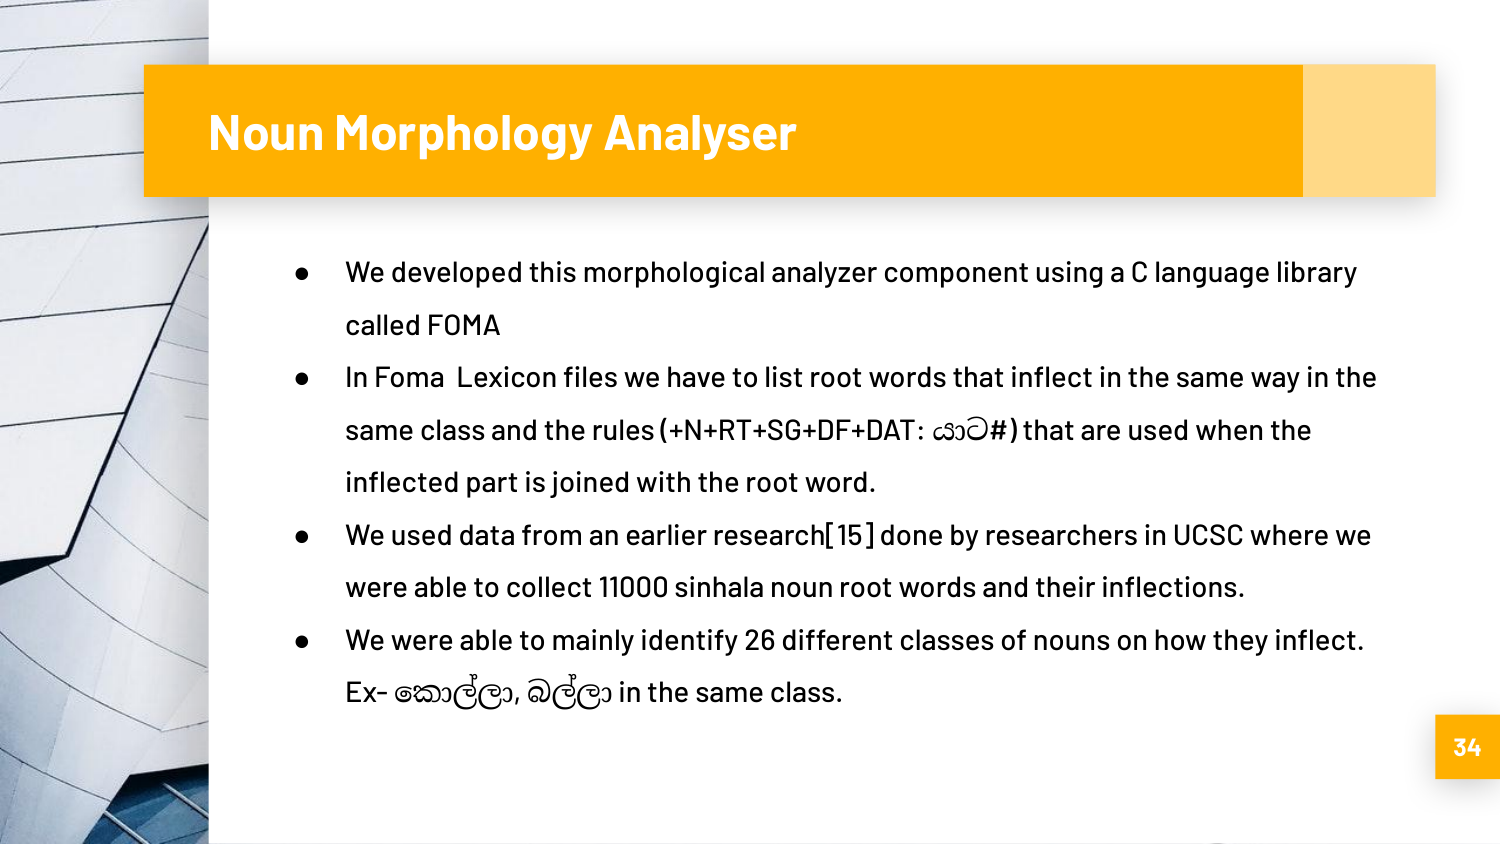

# Noun Morphology Analyser
We developed this morphological analyzer component using a C language library called FOMA
In Foma  Lexicon files we have to list root words that inflect in the same way in the same class and the rules (+N+RT+SG+DF+DAT: යාට#) that are used when the inflected part is joined with the root word.
We used data from an earlier research[15] done by researchers in UCSC where we were able to collect 11000 sinhala noun root words and their inflections.
We were able to mainly identify 26 different classes of nouns on how they inflect. Ex- කොල්ලා, බල්ලා in the same class.

34